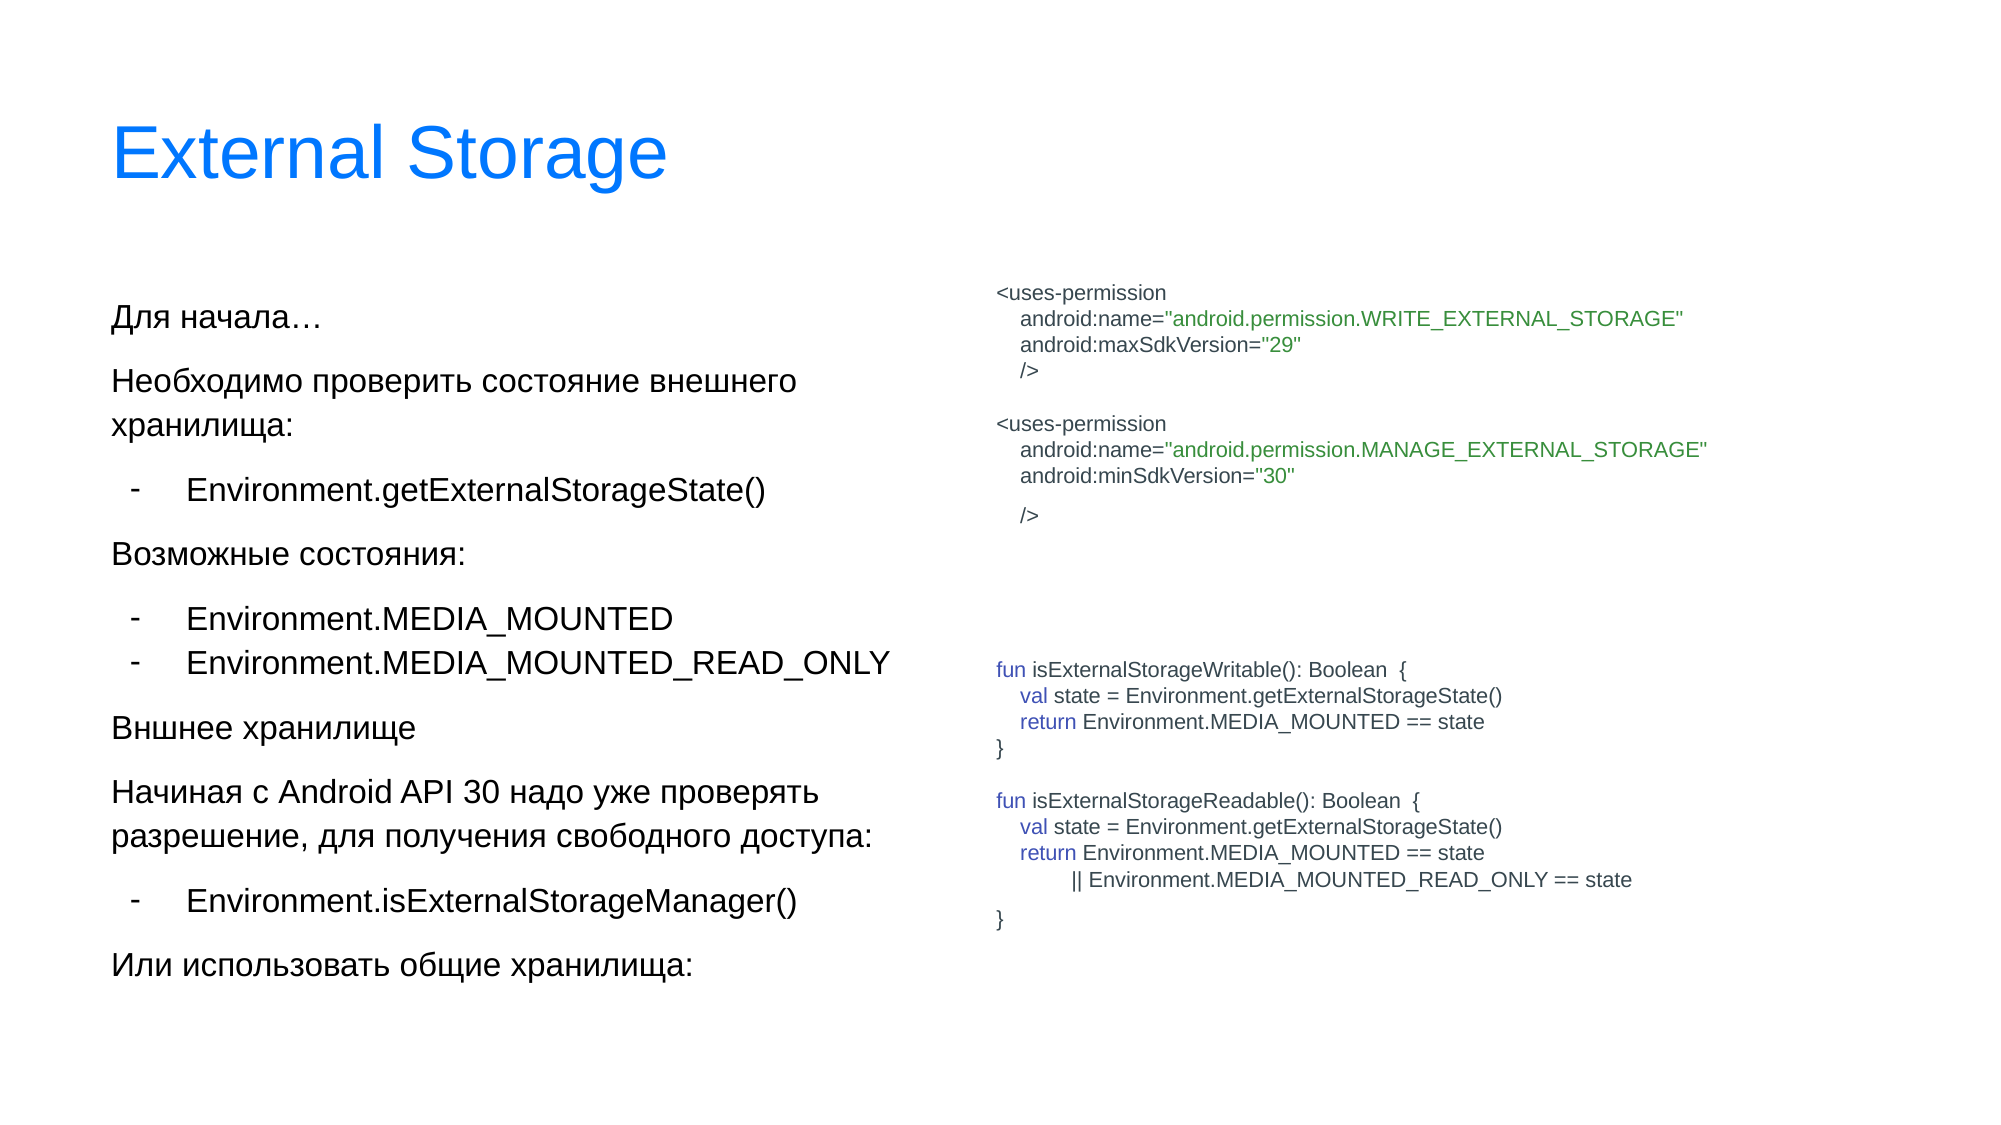

# External Storage
<uses-permission
    android:name="android.permission.WRITE_EXTERNAL_STORAGE"
    android:maxSdkVersion="29"
    />

<uses-permission
    android:name="android.permission.MANAGE_EXTERNAL_STORAGE"
    android:minSdkVersion="30"
    />
Для начала…
Необходимо проверить состояние внешнего хранилища:
Environment.getExternalStorageState()
Возможные состояния:
Environment.MEDIA_MOUNTED
Environment.MEDIA_MOUNTED_READ_ONLY
Вншнее хранилище
Начиная с Android API 30 надо уже проверять разрешение, для получения свободного доступа:
Environment.isExternalStorageManager()
Или использовать общие хранилища:

fun isExternalStorageWritable(): Boolean  {
    val state = Environment.getExternalStorageState()
    return Environment.MEDIA_MOUNTED == state
}

fun isExternalStorageReadable(): Boolean  {
    val state = Environment.getExternalStorageState()
    return Environment.MEDIA_MOUNTED == state
|| Environment.MEDIA_MOUNTED_READ_ONLY == state
}